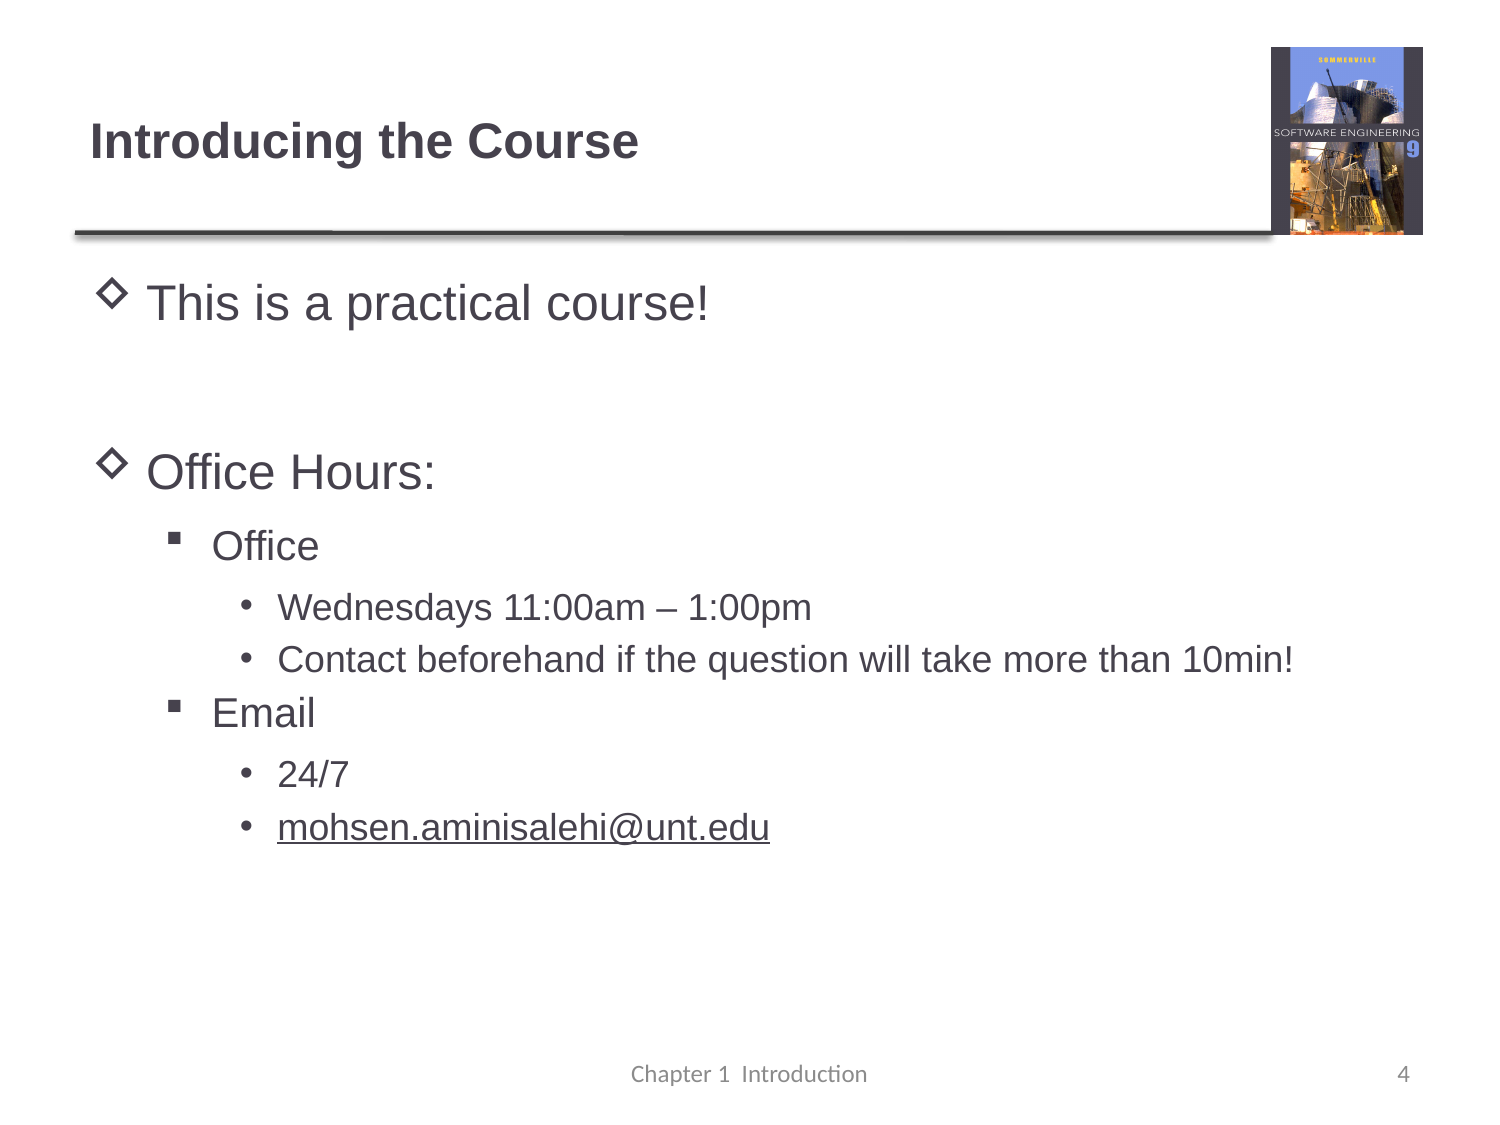

Introducing the Course
This is a practical course!

Office Hours:
Office
Wednesdays 11:00am – 1:00pm
Contact beforehand if the question will take more than 10min!
Email
24/7
mohsen.aminisalehi@unt.edu
Chapter 1  Introduction
4